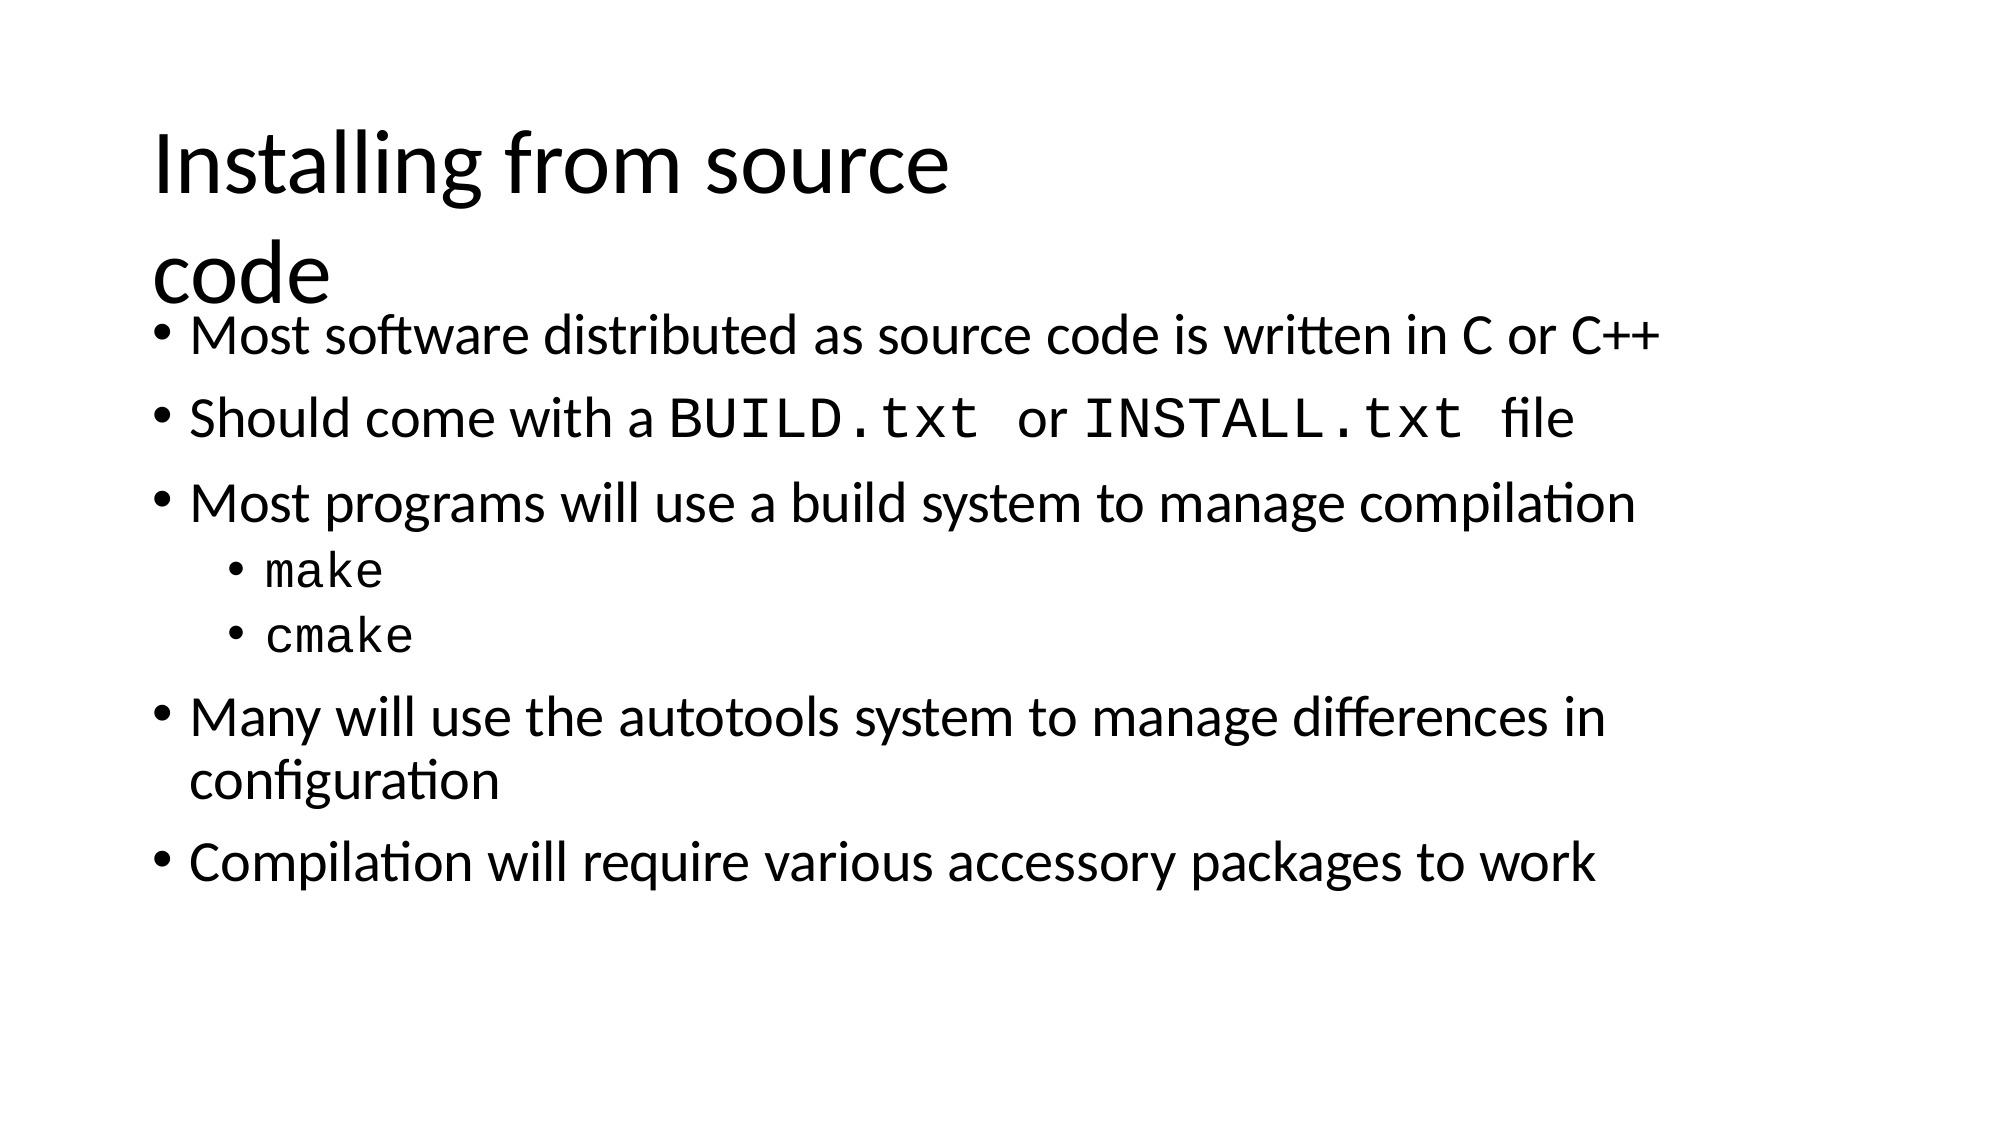

# Installing from source code
Most software distributed as source code is written in C or C++
Should come with a BUILD.txt or INSTALL.txt file
Most programs will use a build system to manage compilation
make
cmake
Many will use the autotools system to manage differences in  configuration
Compilation will require various accessory packages to work